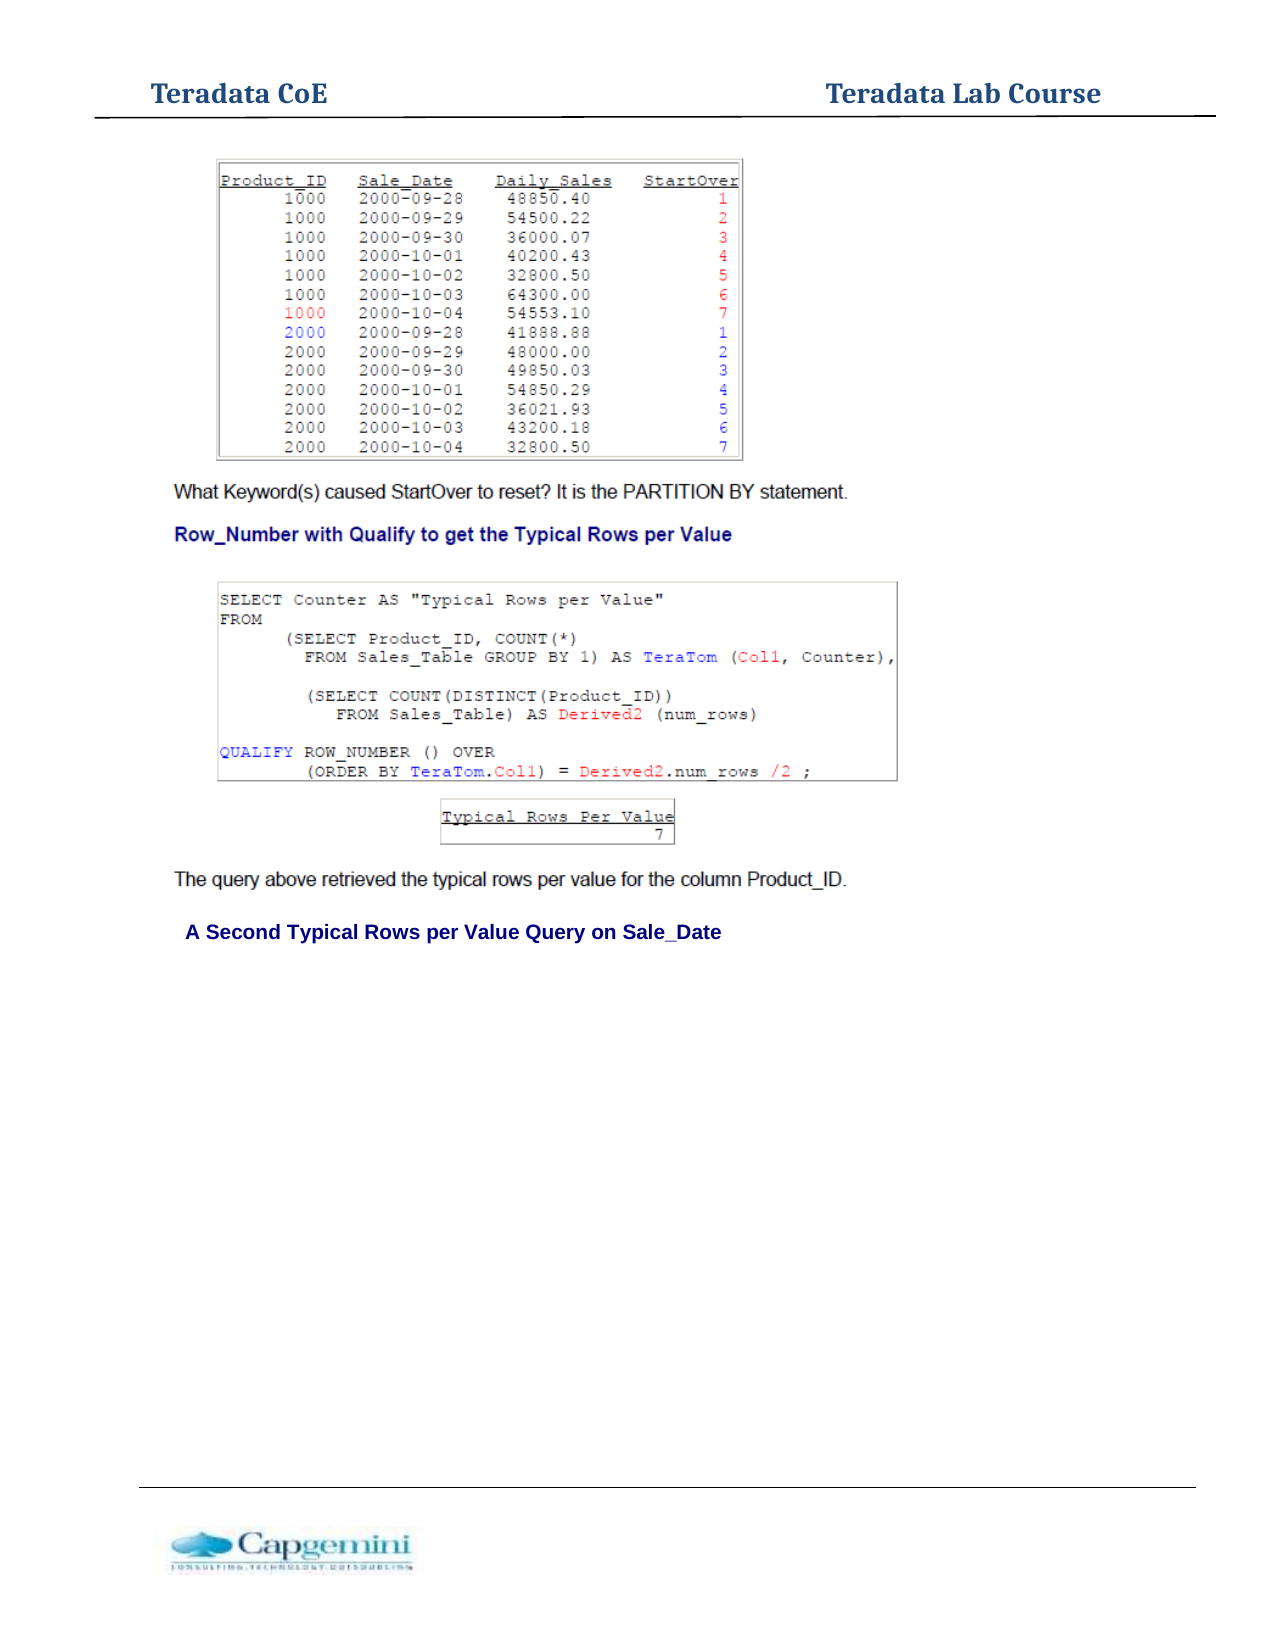

Teradata CoE
Teradata Lab Course

A Second Typical Rows per Value Query on Sale_Date